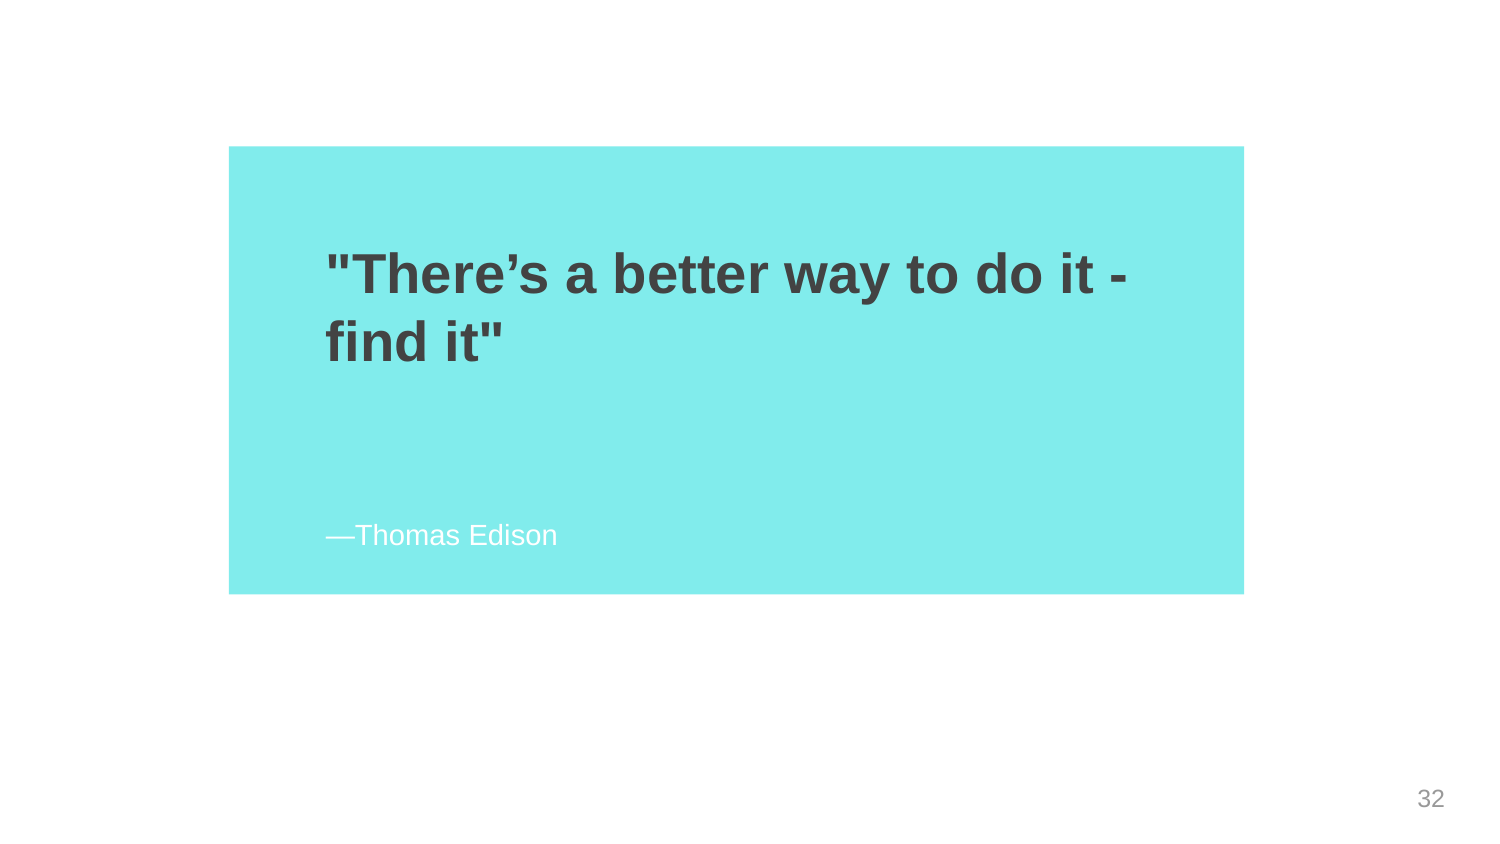

"There’s a better way to do it - find it"
—Thomas Edison
32